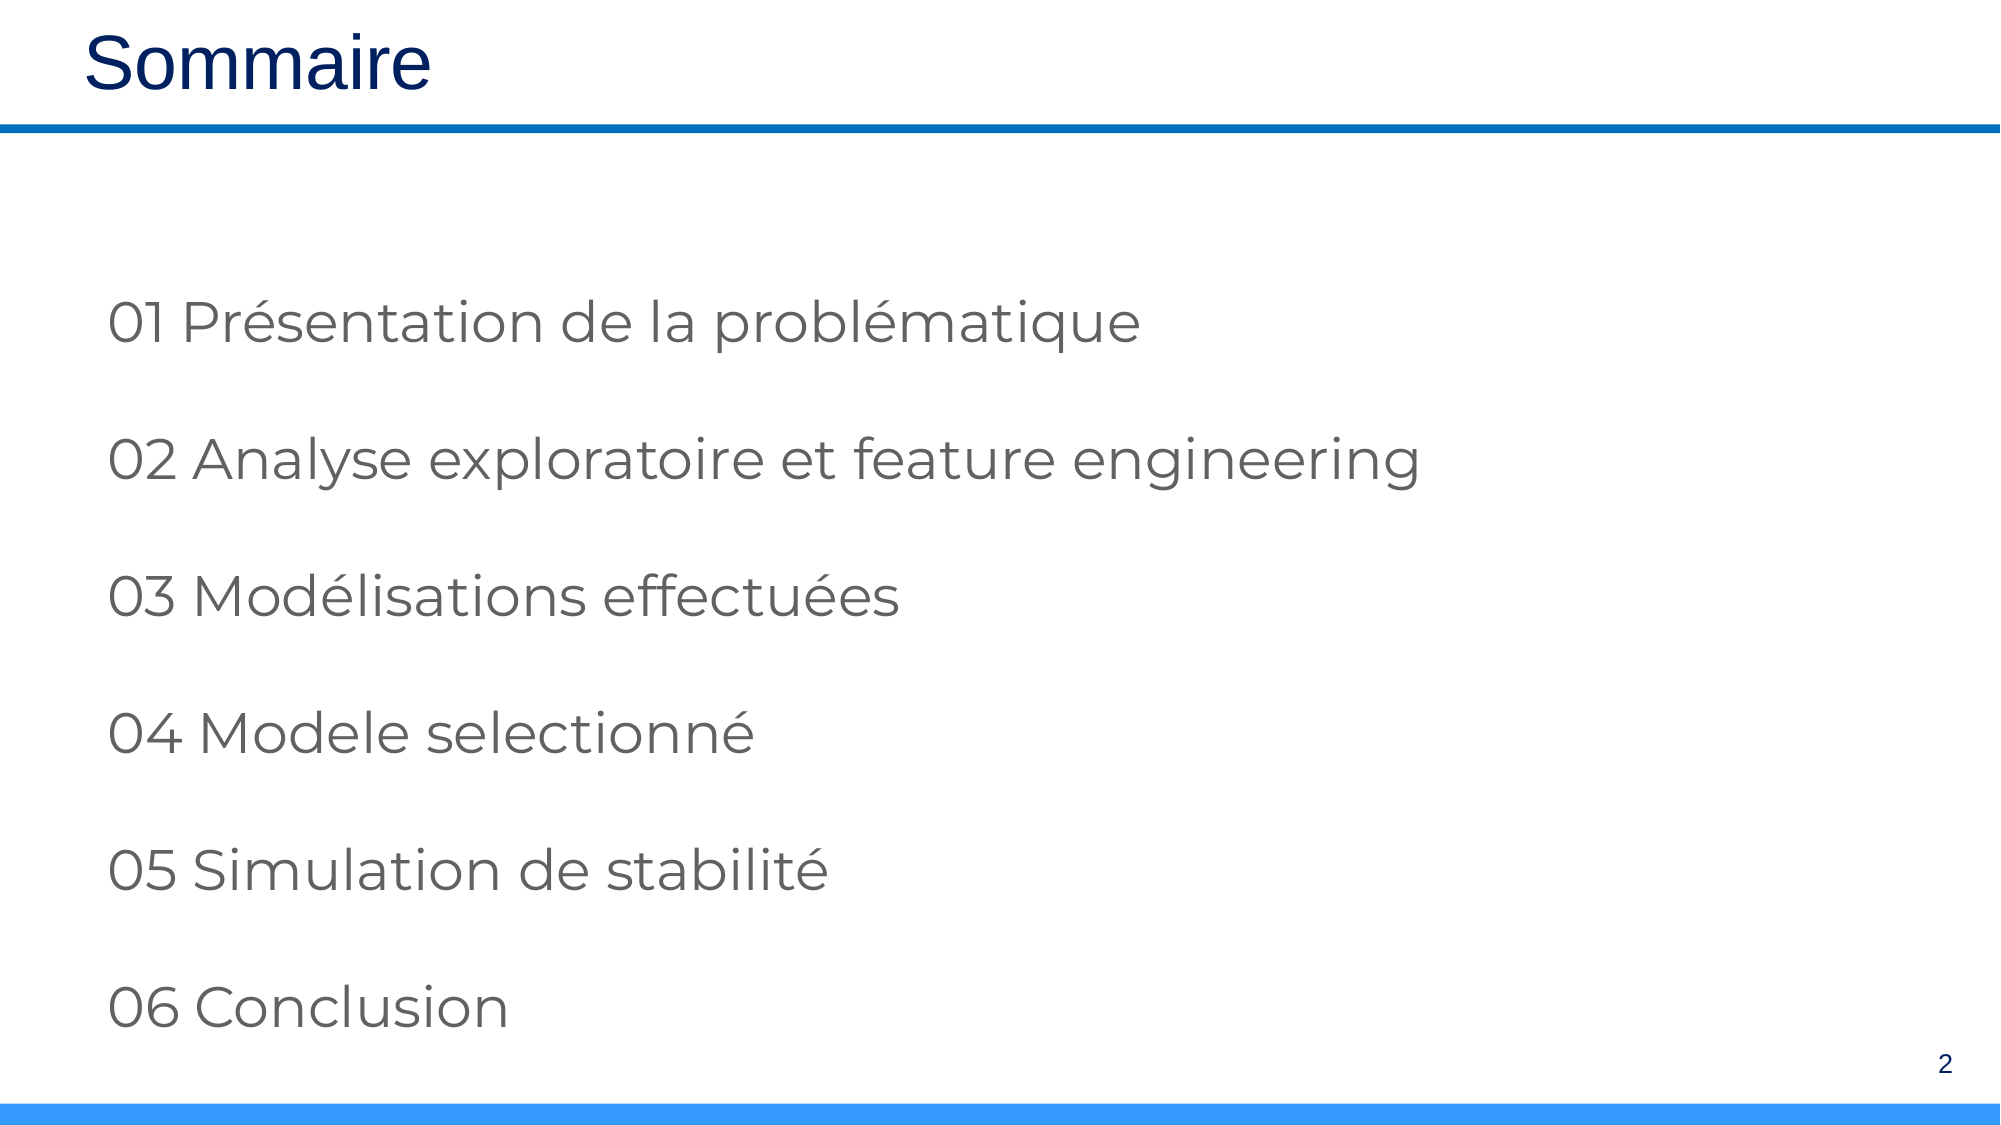

# Sommaire
01 Présentation de la problématique
02 Analyse exploratoire et feature engineering
03 Modélisations effectuées
04 Modele selectionné
05 Simulation de stabilité
06 Conclusion

2